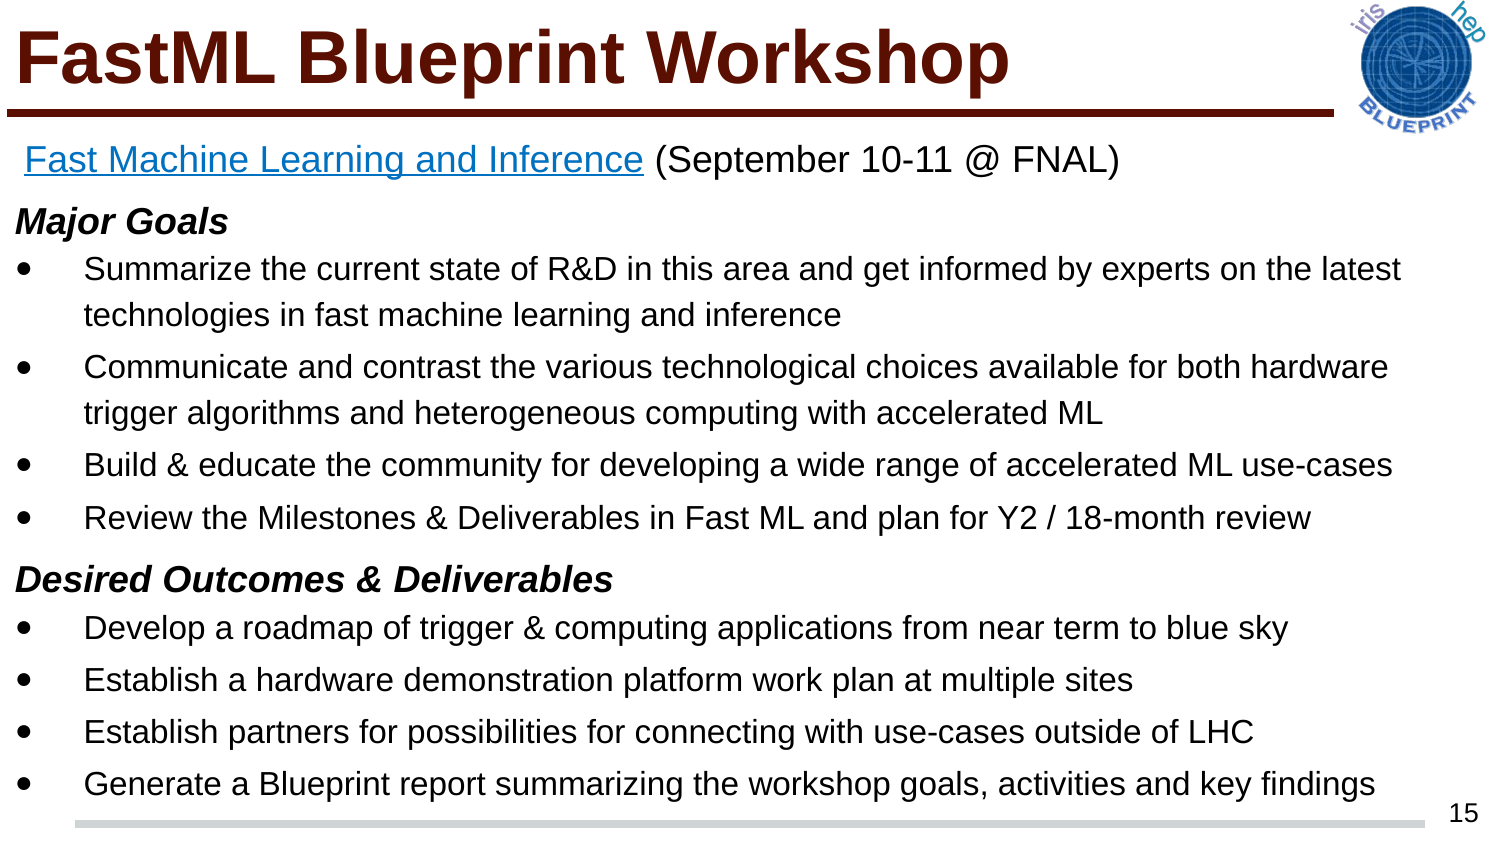

# FastML Blueprint Workshop
Fast Machine Learning and Inference (September 10-11 @ FNAL)
Major Goals
Summarize the current state of R&D in this area and get informed by experts on the latest technologies in fast machine learning and inference
Communicate and contrast the various technological choices available for both hardware trigger algorithms and heterogeneous computing with accelerated ML
Build & educate the community for developing a wide range of accelerated ML use-cases
Review the Milestones & Deliverables in Fast ML and plan for Y2 / 18-month review
Desired Outcomes & Deliverables
Develop a roadmap of trigger & computing applications from near term to blue sky
Establish a hardware demonstration platform work plan at multiple sites
Establish partners for possibilities for connecting with use-cases outside of LHC
Generate a Blueprint report summarizing the workshop goals, activities and key findings
15